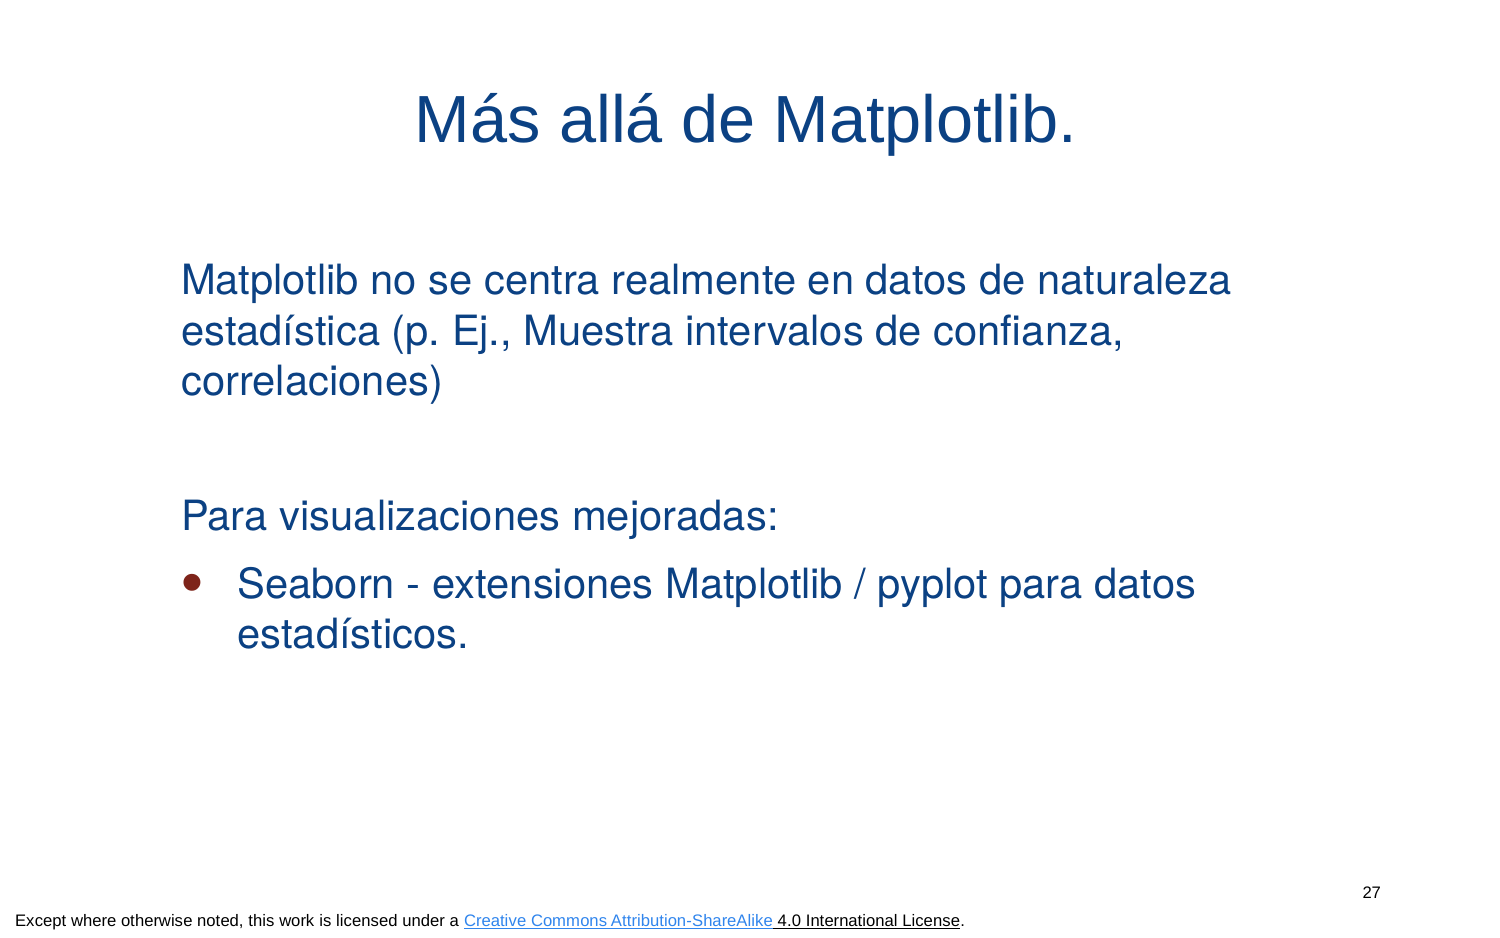

# Más allá de Matplotlib.
Matplotlib no se centra realmente en datos de naturaleza estadística (p. Ej., Muestra intervalos de confianza, correlaciones)

Para visualizaciones mejoradas:
Seaborn - extensiones Matplotlib / pyplot para datos estadísticos.

27